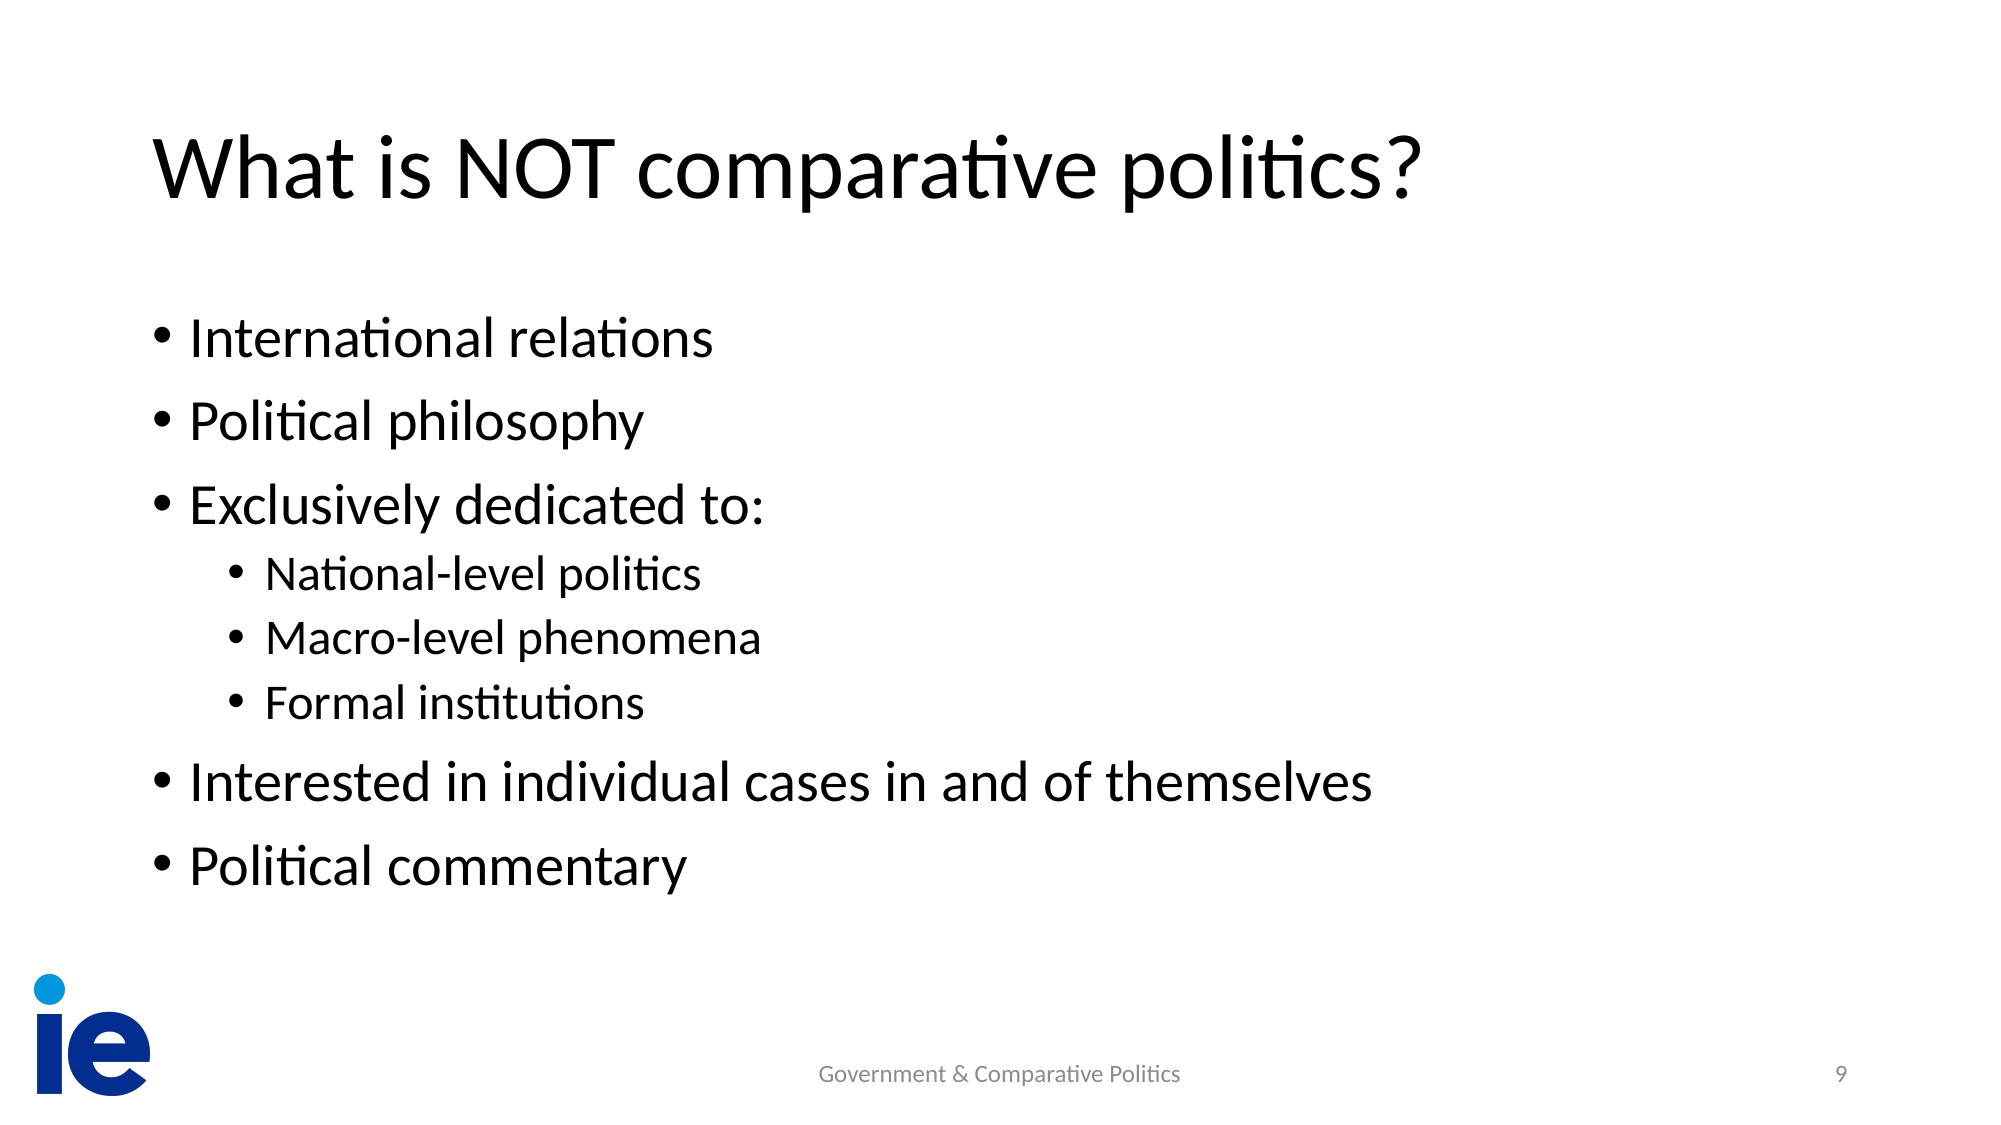

# What is NOT comparative politics?
International relations
Political philosophy
Exclusively dedicated to:
National-level politics
Macro-level phenomena
Formal institutions
Interested in individual cases in and of themselves
Political commentary

Government & Comparative Politics
9